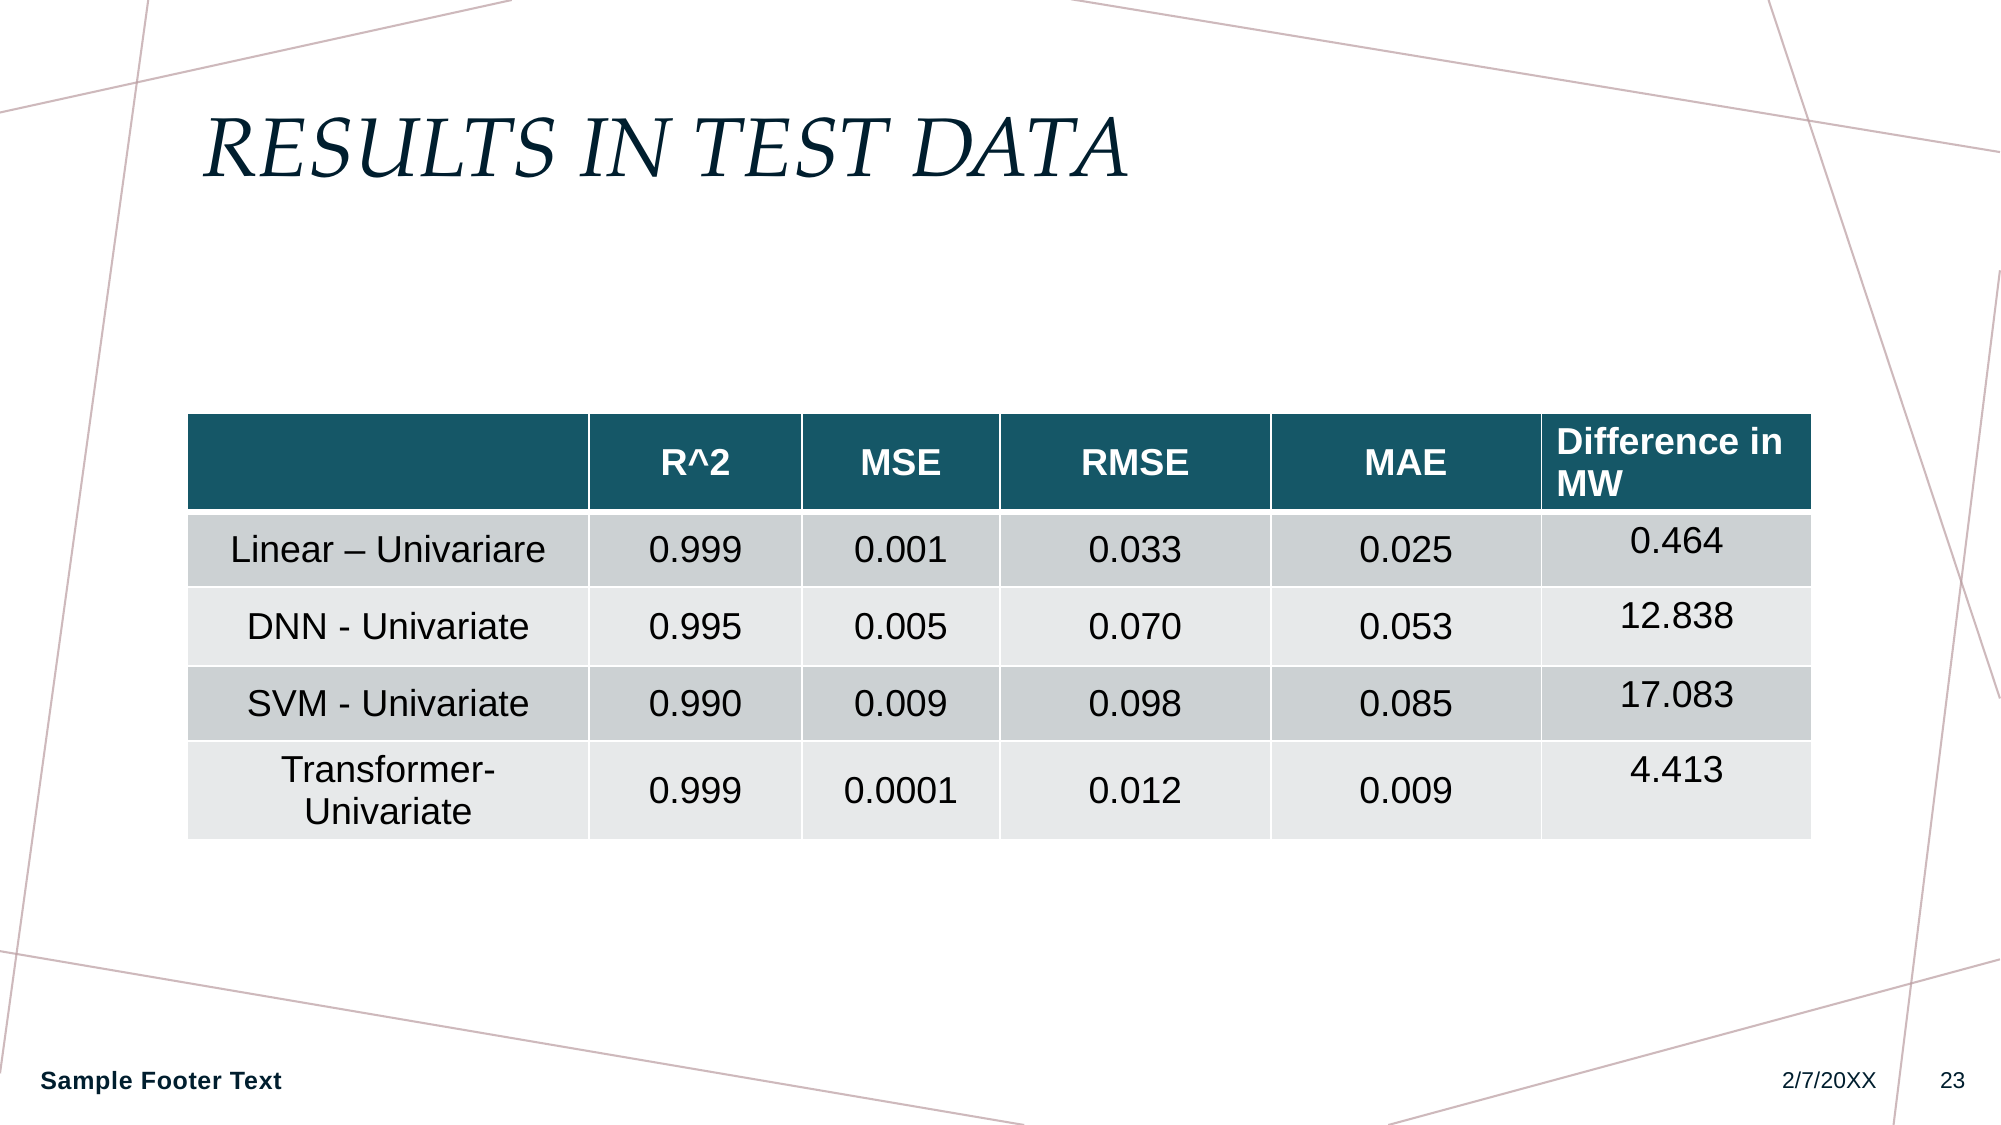

# Results in test data
|  | R^2 | MSE | RMSE | MAE | Difference in MW |
| --- | --- | --- | --- | --- | --- |
| Linear – Univariare | 0.999 | 0.001 | 0.033 | 0.025 | 0.464 |
| DNN - Univariate | 0.995 | 0.005 | 0.070 | 0.053 | 12.838 |
| SVM - Univariate | 0.990 | 0.009 | 0.098 | 0.085 | 17.083 |
| Transformer- Univariate | 0.999 | 0.0001 | 0.012 | 0.009 | 4.413 |

Sample Footer Text
2/7/20XX
23